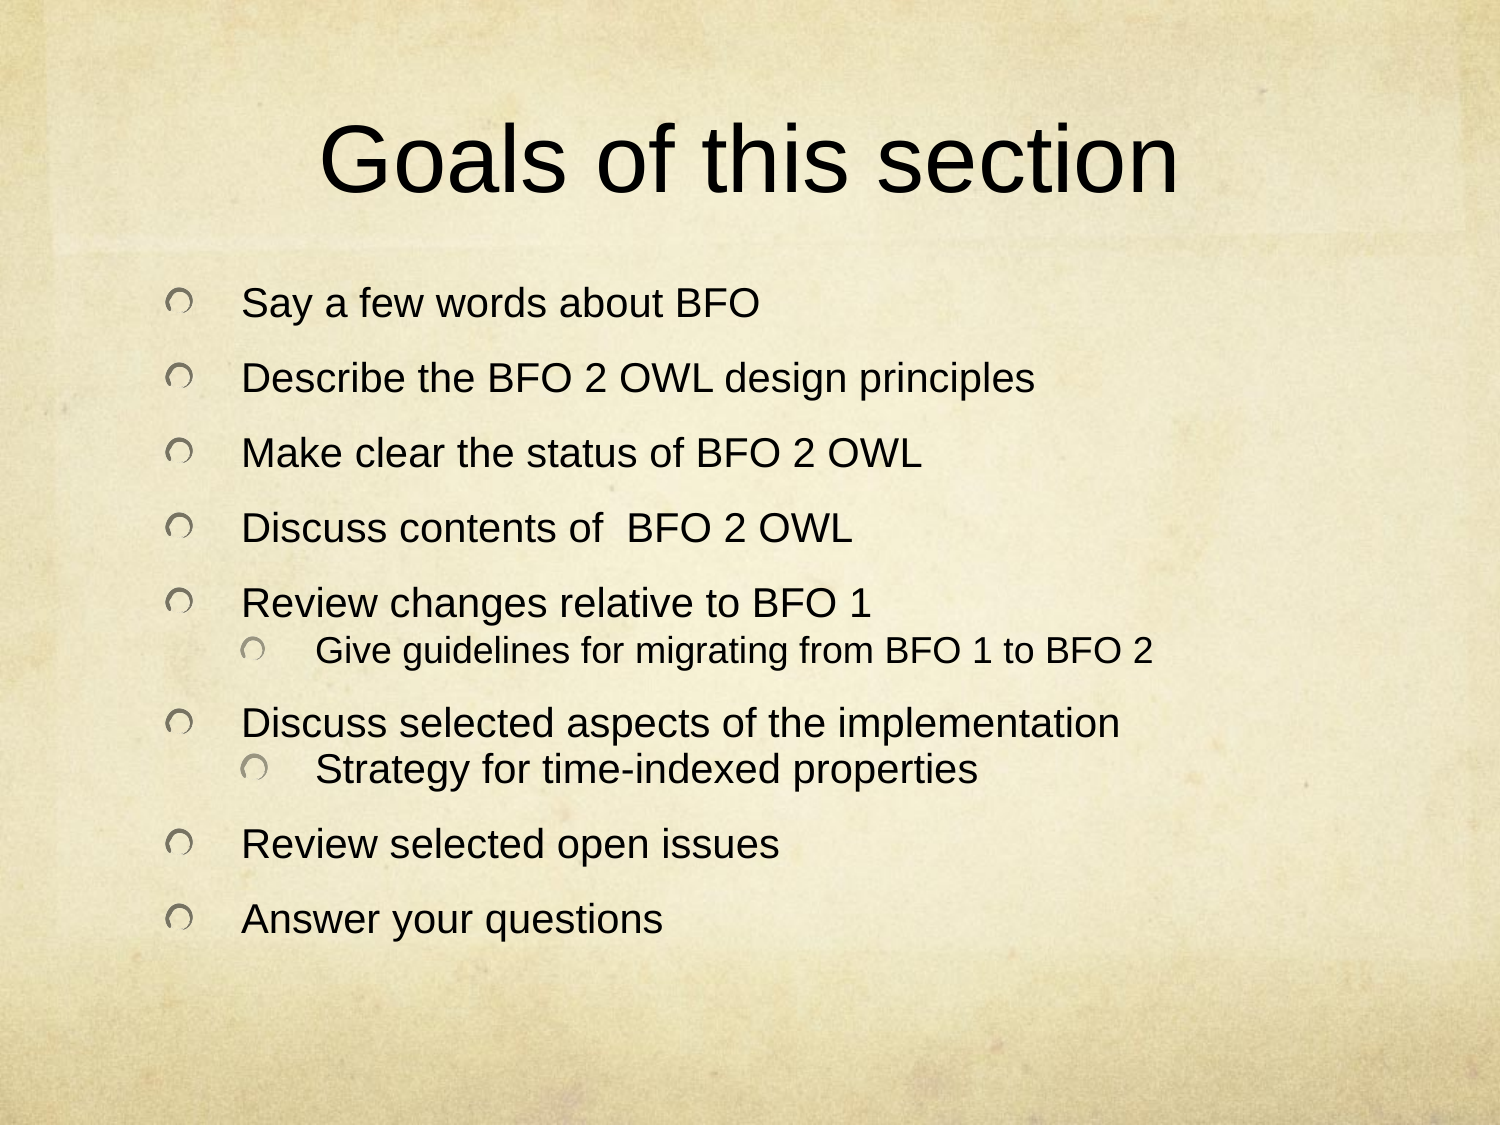

# Goals of this section
Say a few words about BFO
Describe the BFO 2 OWL design principles
Make clear the status of BFO 2 OWL
Discuss contents of  BFO 2 OWL
Review changes relative to BFO 1
Give guidelines for migrating from BFO 1 to BFO 2
Discuss selected aspects of the implementation
Strategy for time-indexed properties
Review selected open issues
Answer your questions